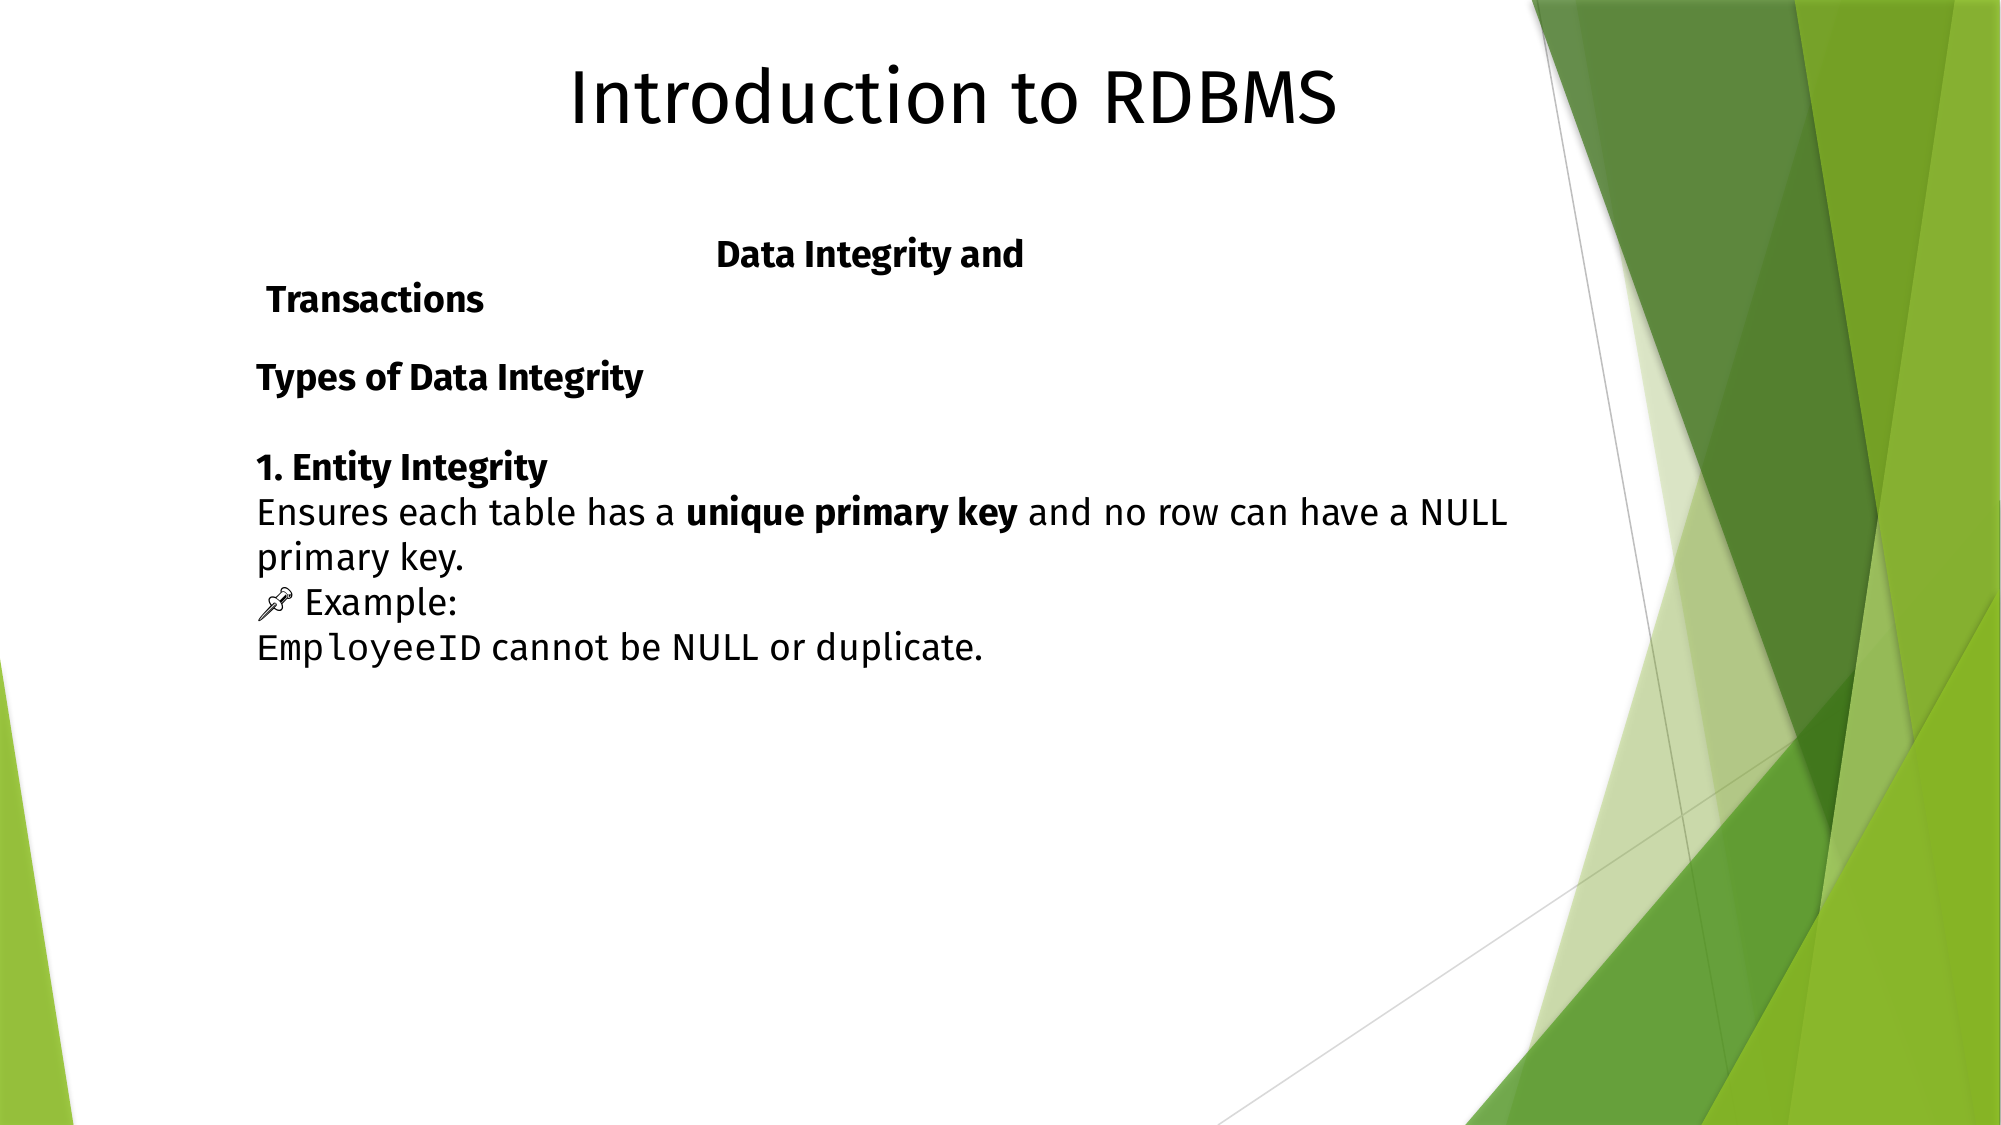

# Introduction to RDBMS
			Data Integrity and Transactions
Types of Data Integrity

1. Entity Integrity
Ensures each table has a unique primary key and no row can have a NULL primary key.
📌 Example:
EmployeeID cannot be NULL or duplicate.